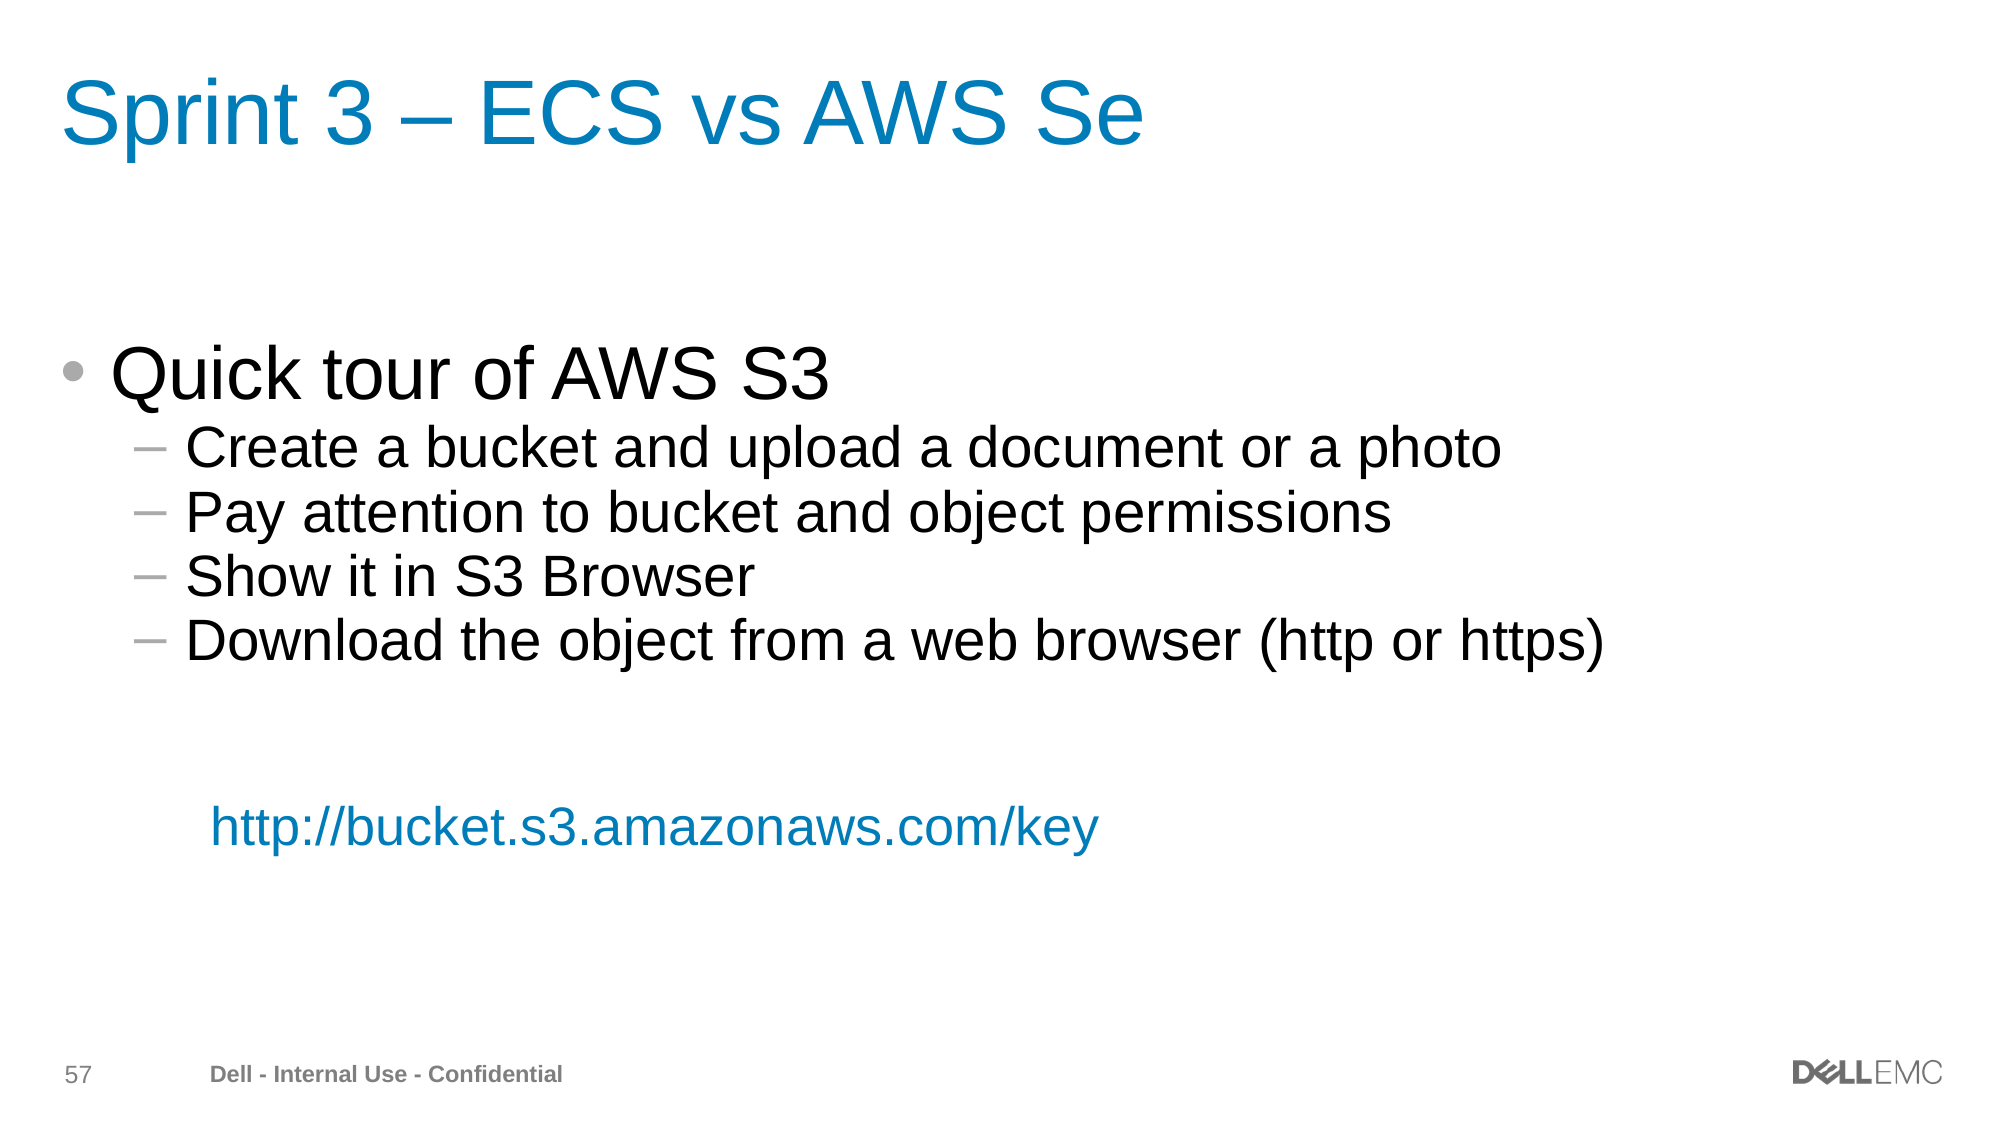

# Sprint 3 – ECS vs AWS Se
Quick tour of AWS S3
Create a bucket and upload a document or a photo
Pay attention to bucket and object permissions
Show it in S3 Browser
Download the object from a web browser (http or https)

	http://bucket.s3.amazonaws.com/key